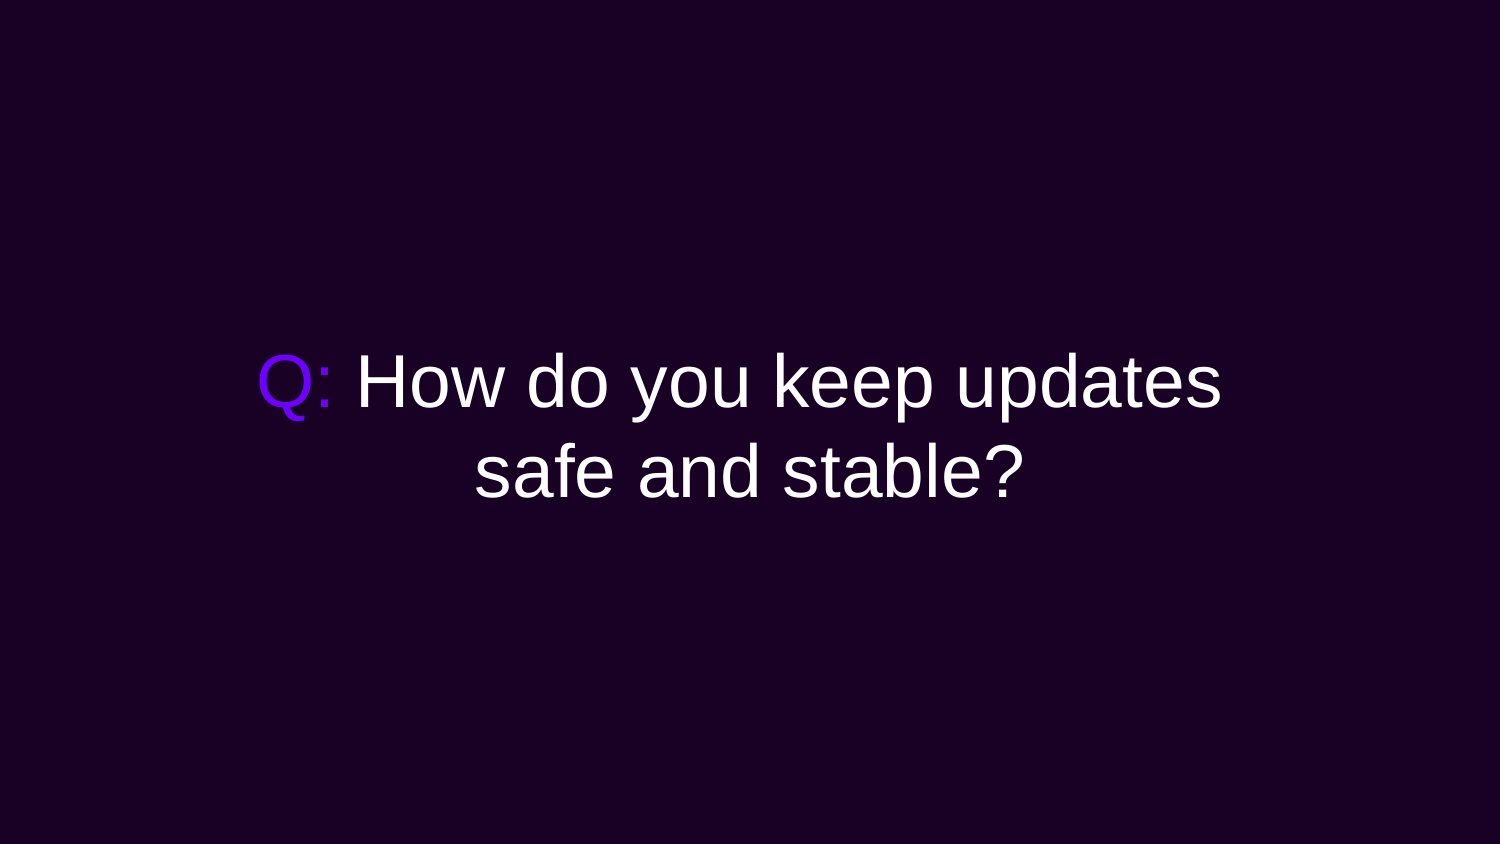

# Q: How do you keep updates safe and stable?